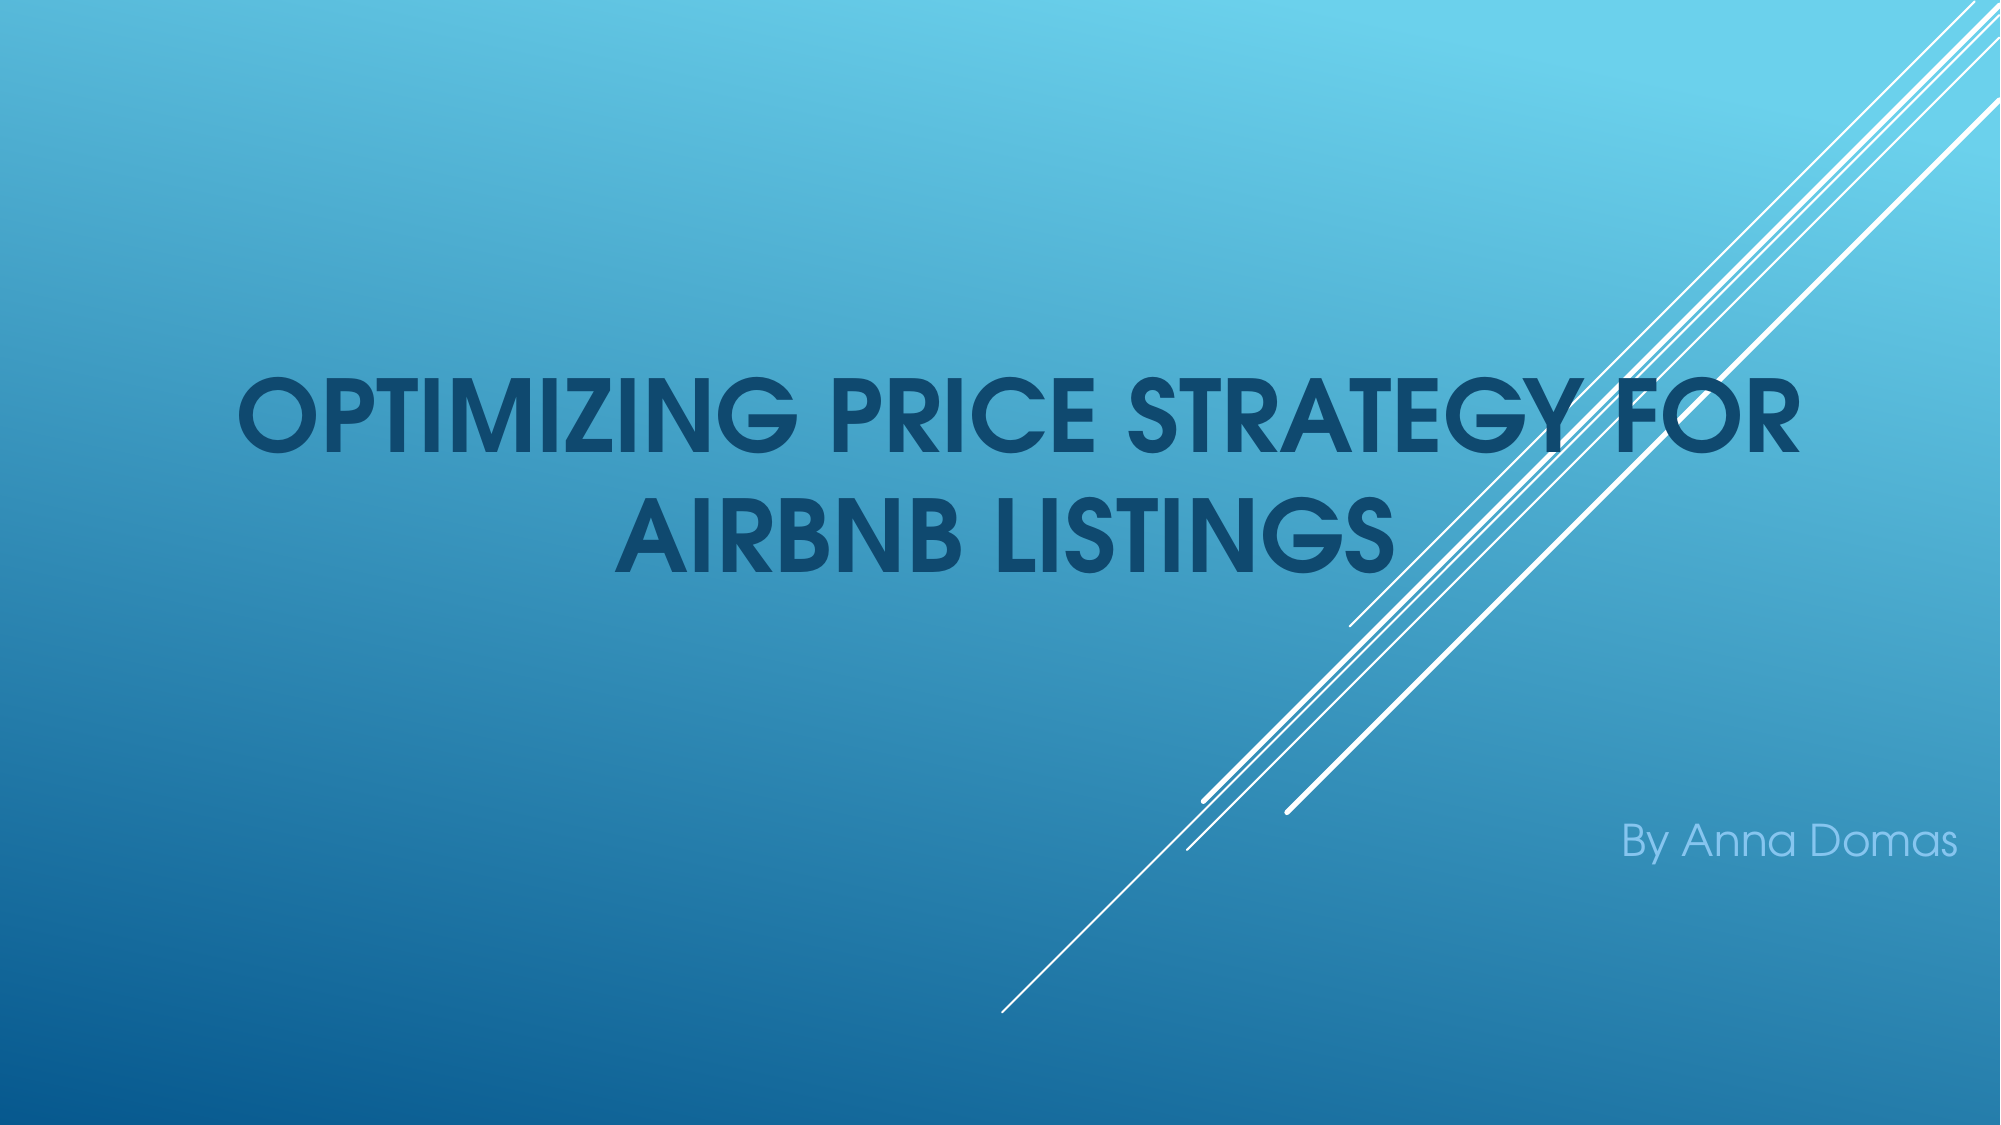

# Optimizing price strategy for AIRBNB listings
By Anna Domas